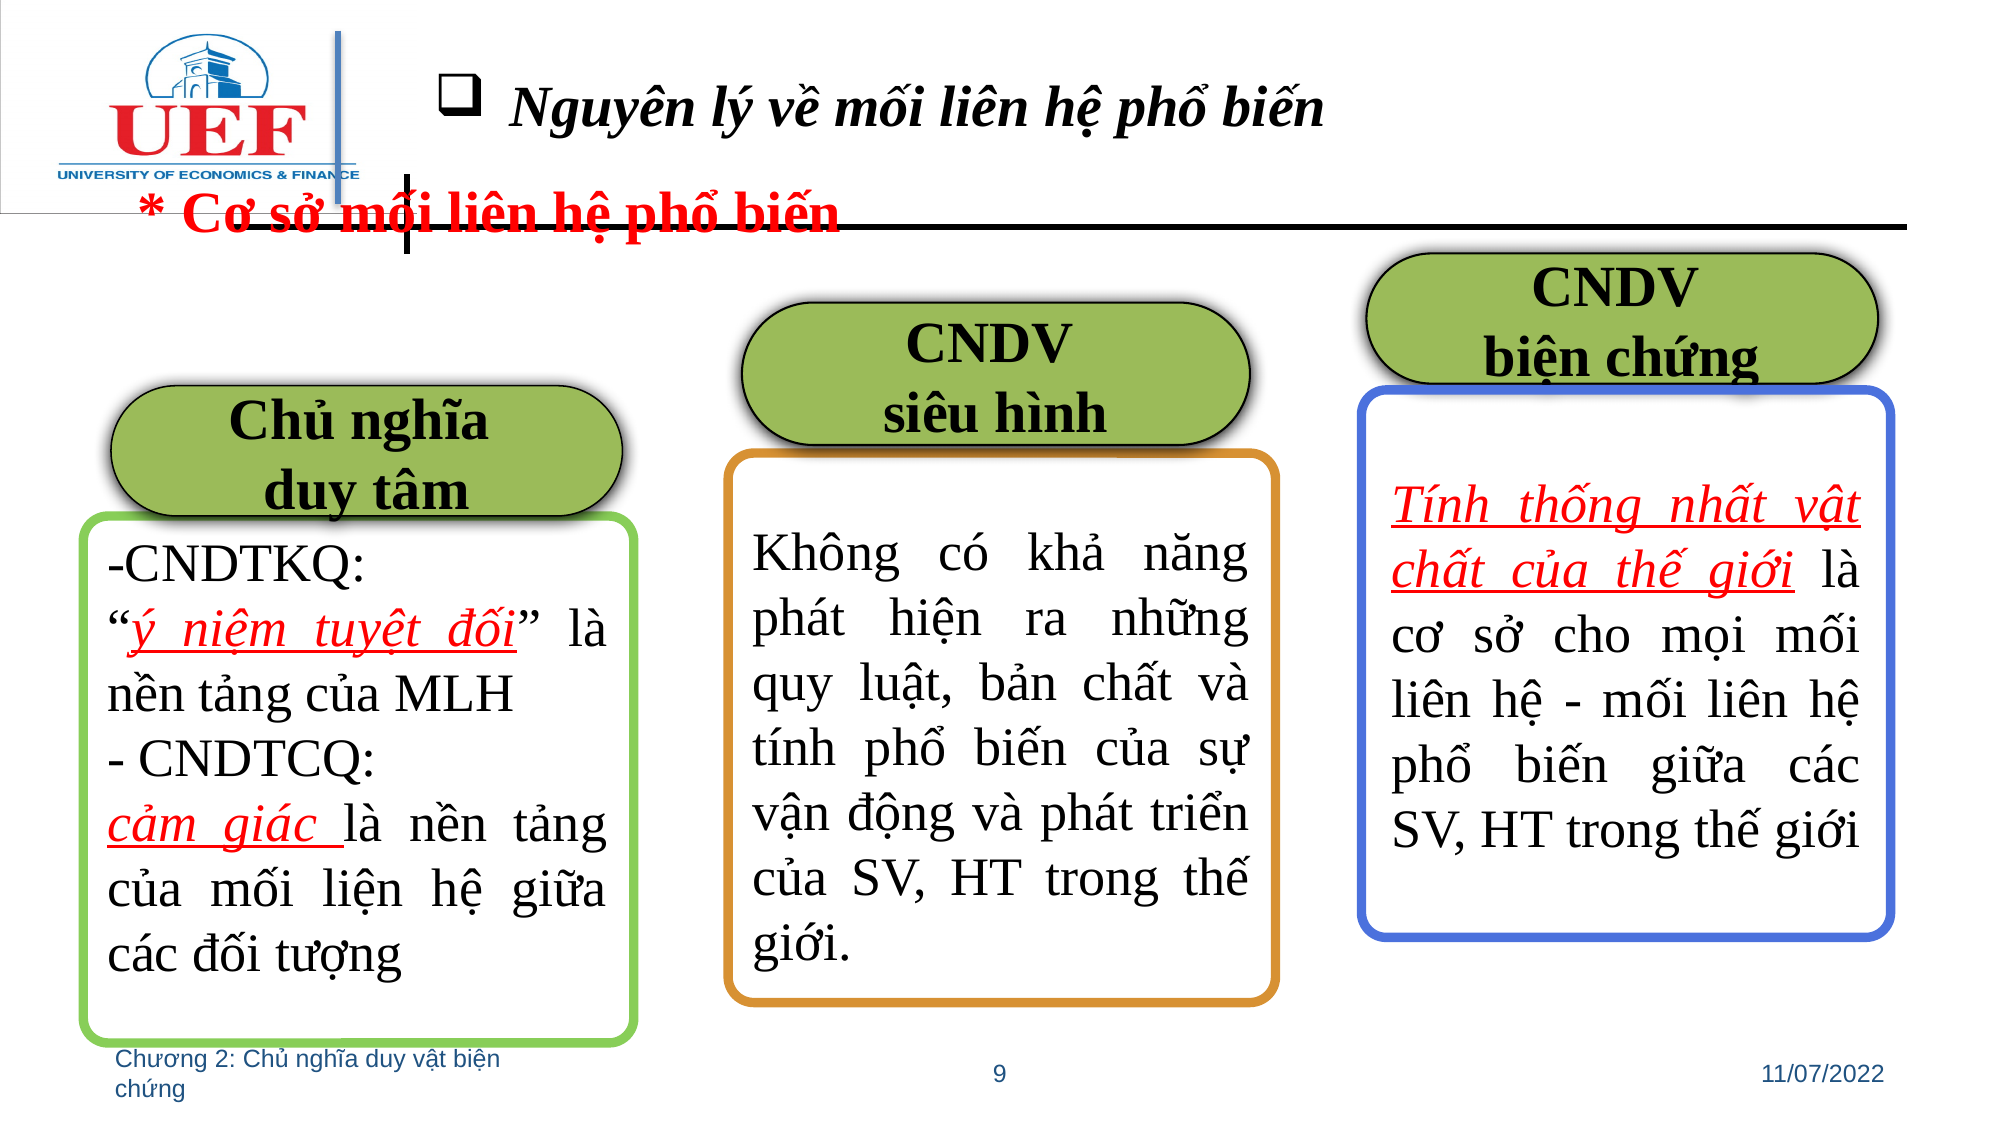

Nguyên lý về mối liên hệ phổ biến
* Cơ sở mối liên hệ phổ biến
CNDV
biện chứng

Tính thống nhất vật chất của thế giới là cơ sở cho mọi mối liên hệ - mối liên hệ phổ biến giữa các SV, HT trong thế giới
CNDV
siêu hình

Không có khả năng phát hiện ra những quy luật, bản chất và tính phổ biến của sự vận động và phát triển của SV, HT trong thế giới.

Chủ nghĩa
duy tâm

-CNDTKQ:
“ý niệm tuyệt đối” là nền tảng của MLH
- CNDTCQ:
cảm giác là nền tảng của mối liện hệ giữa các đối tượng
Chương 2: Chủ nghĩa duy vật biện chứng
9
11/07/2022